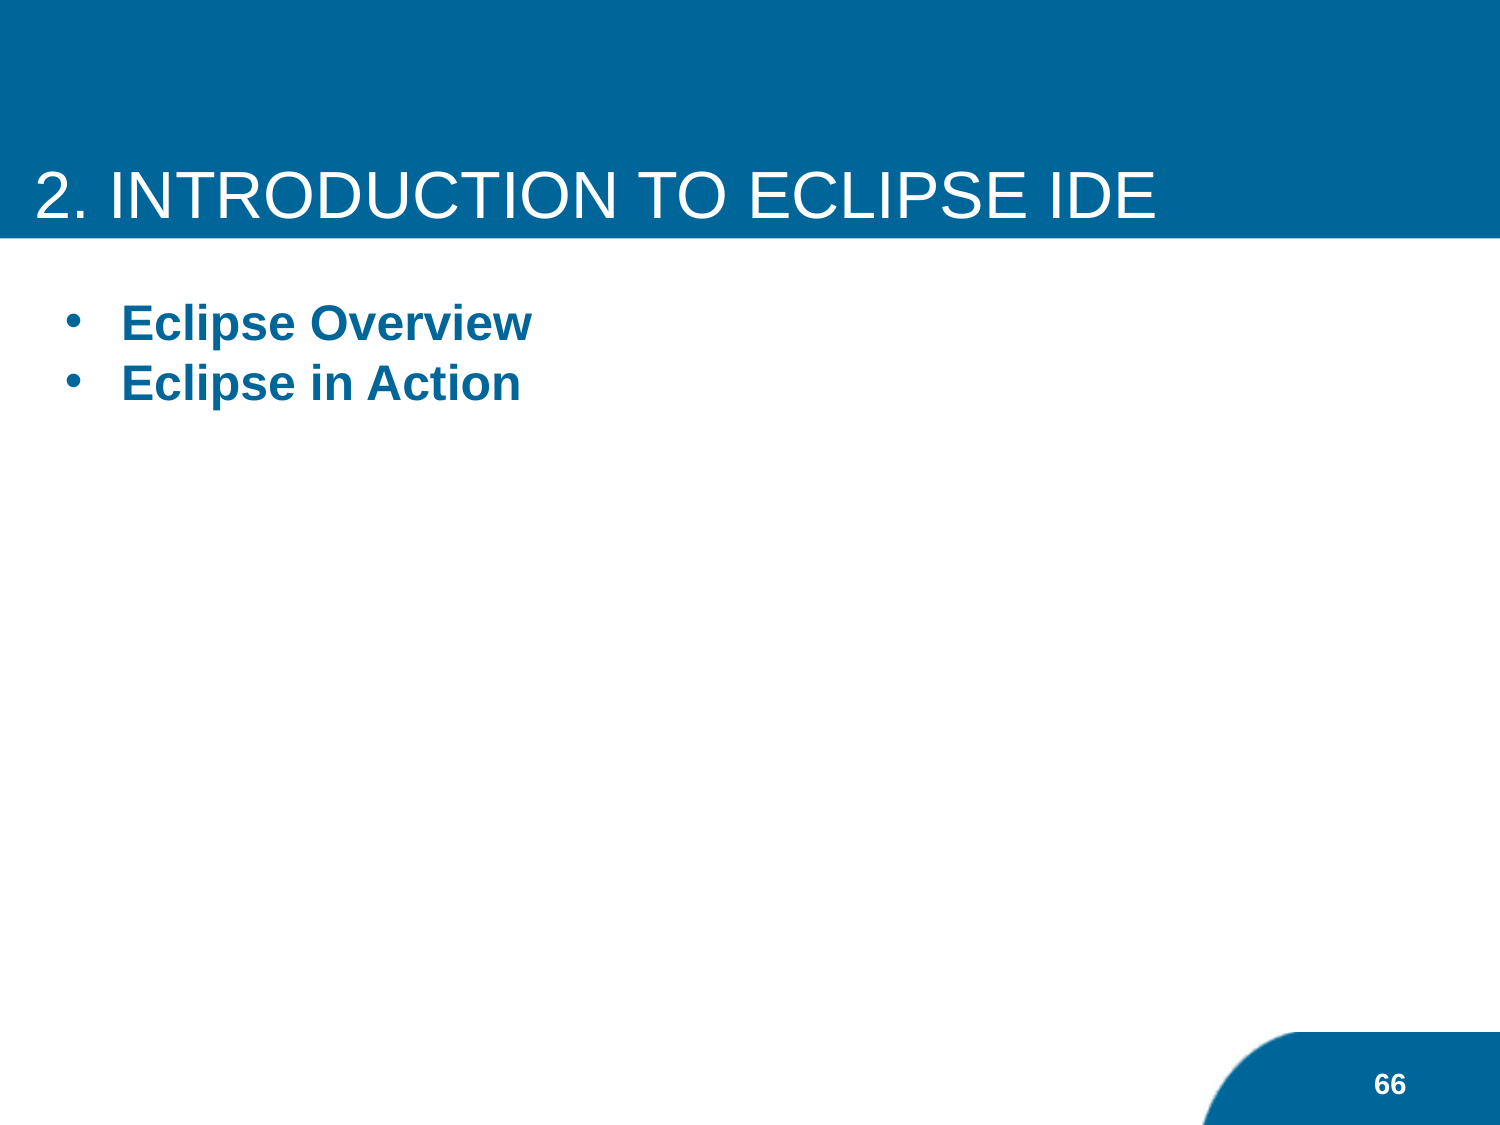

2. Introduction to Eclipse IDE
Eclipse Overview
Eclipse in Action
66